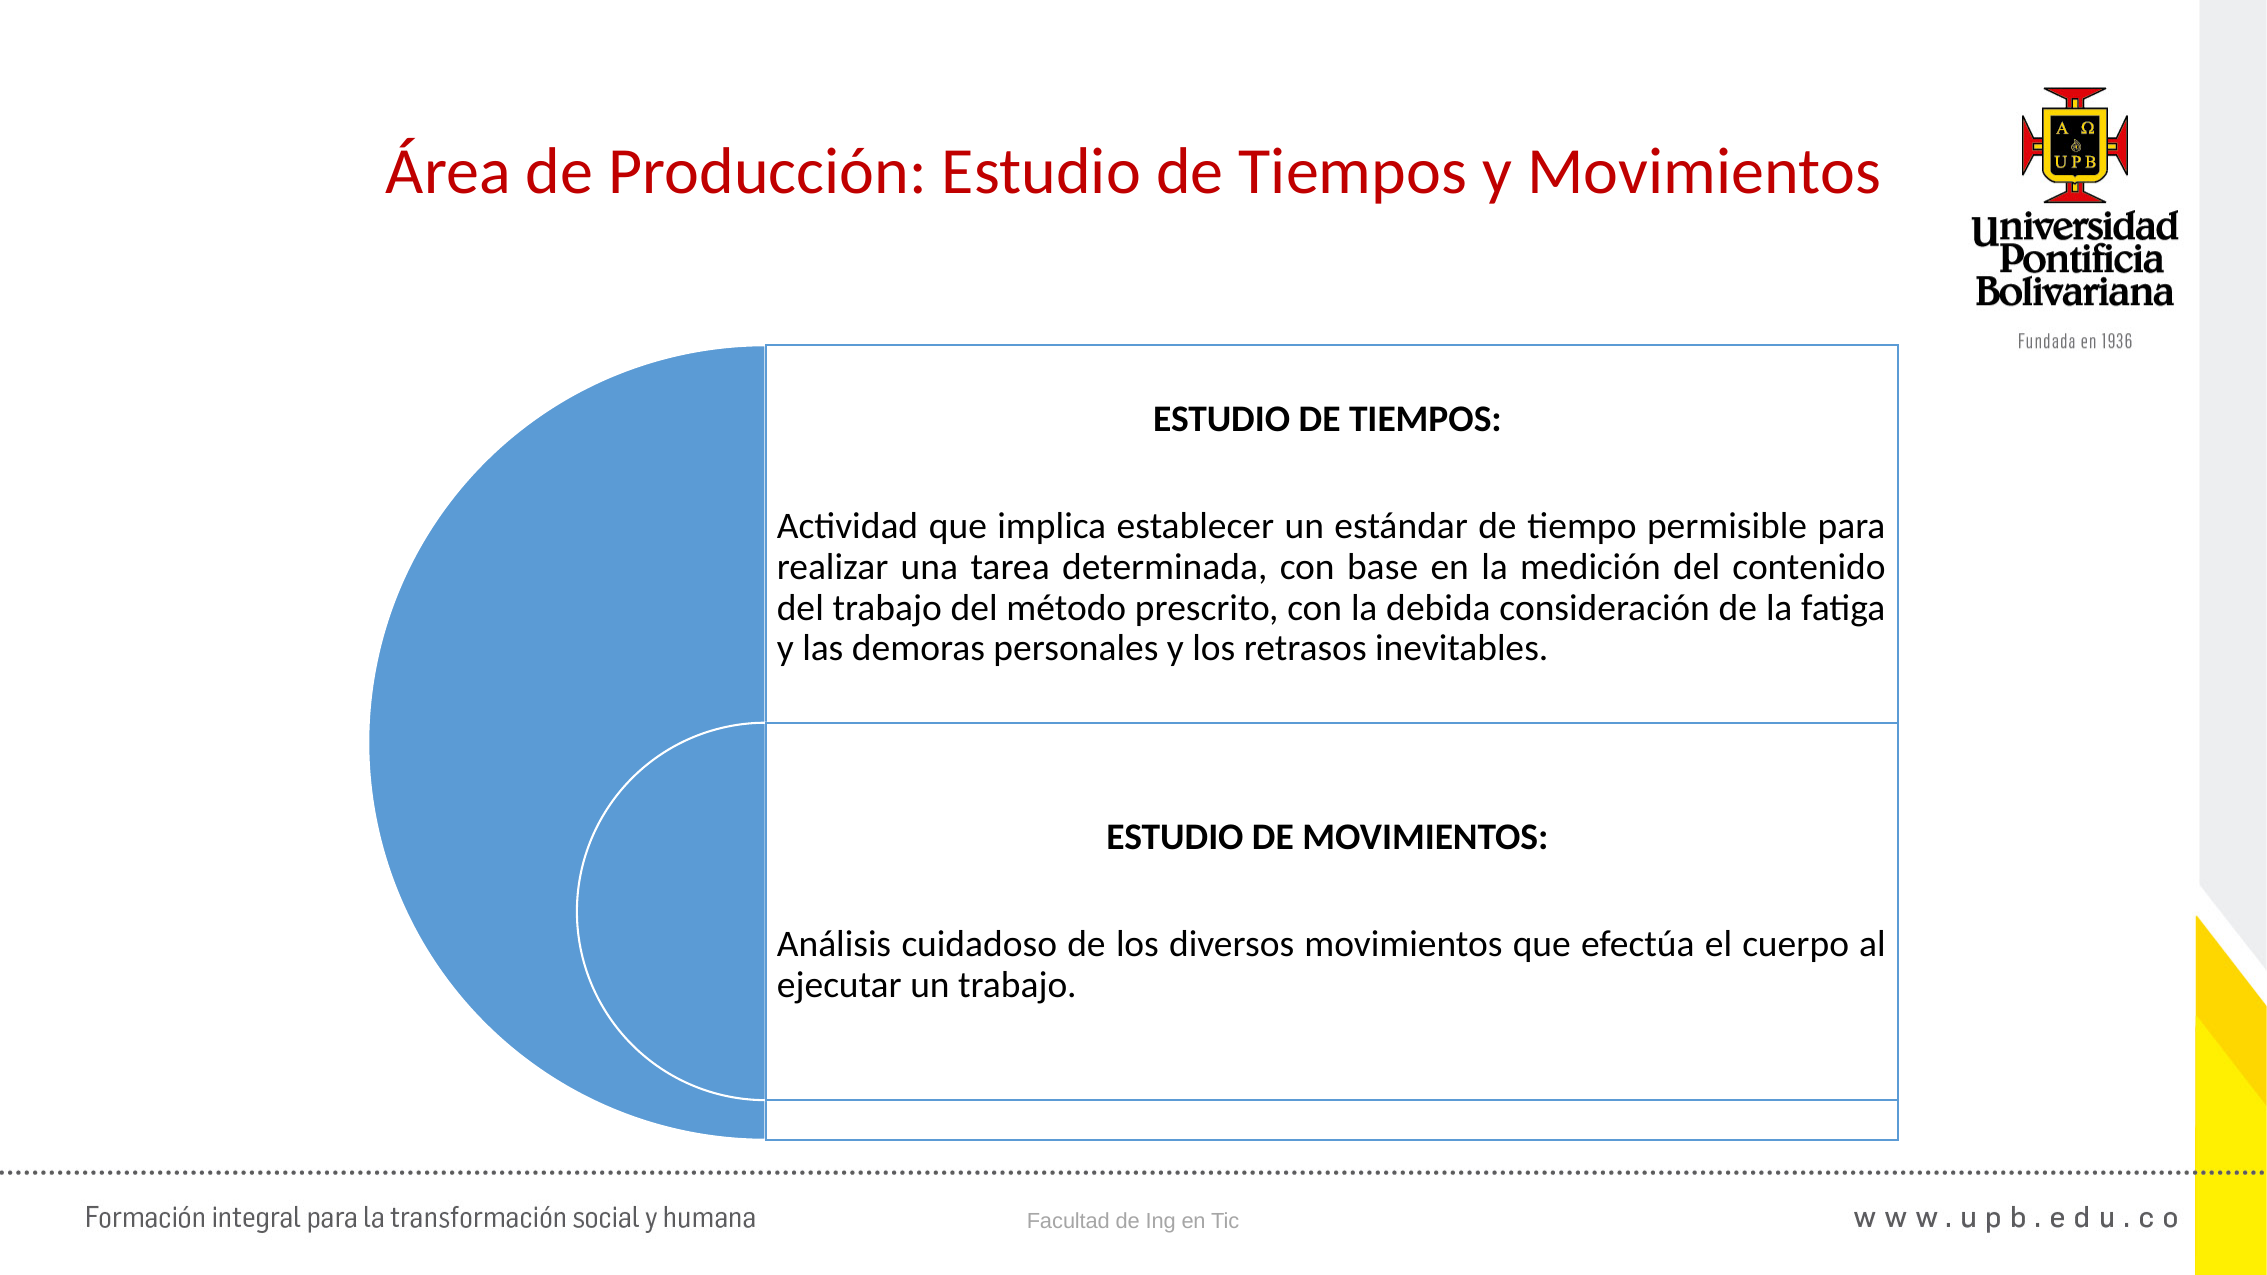

07:52
Teoría de las Organizaciones - Capítulo I: La Empresa
42
# Área de Producción: Estudio de Tiempos y Movimientos
ESTUDIO DE TIEMPOS:

Actividad que implica establecer un estándar de tiempo permisible para realizar una tarea determinada, con base en la medición del contenido del trabajo del método prescrito, con la debida consideración de la fatiga y las demoras personales y los retrasos inevitables.
ESTUDIO DE MOVIMIENTOS:

Análisis cuidadoso de los diversos movimientos que efectúa el cuerpo al ejecutar un trabajo.